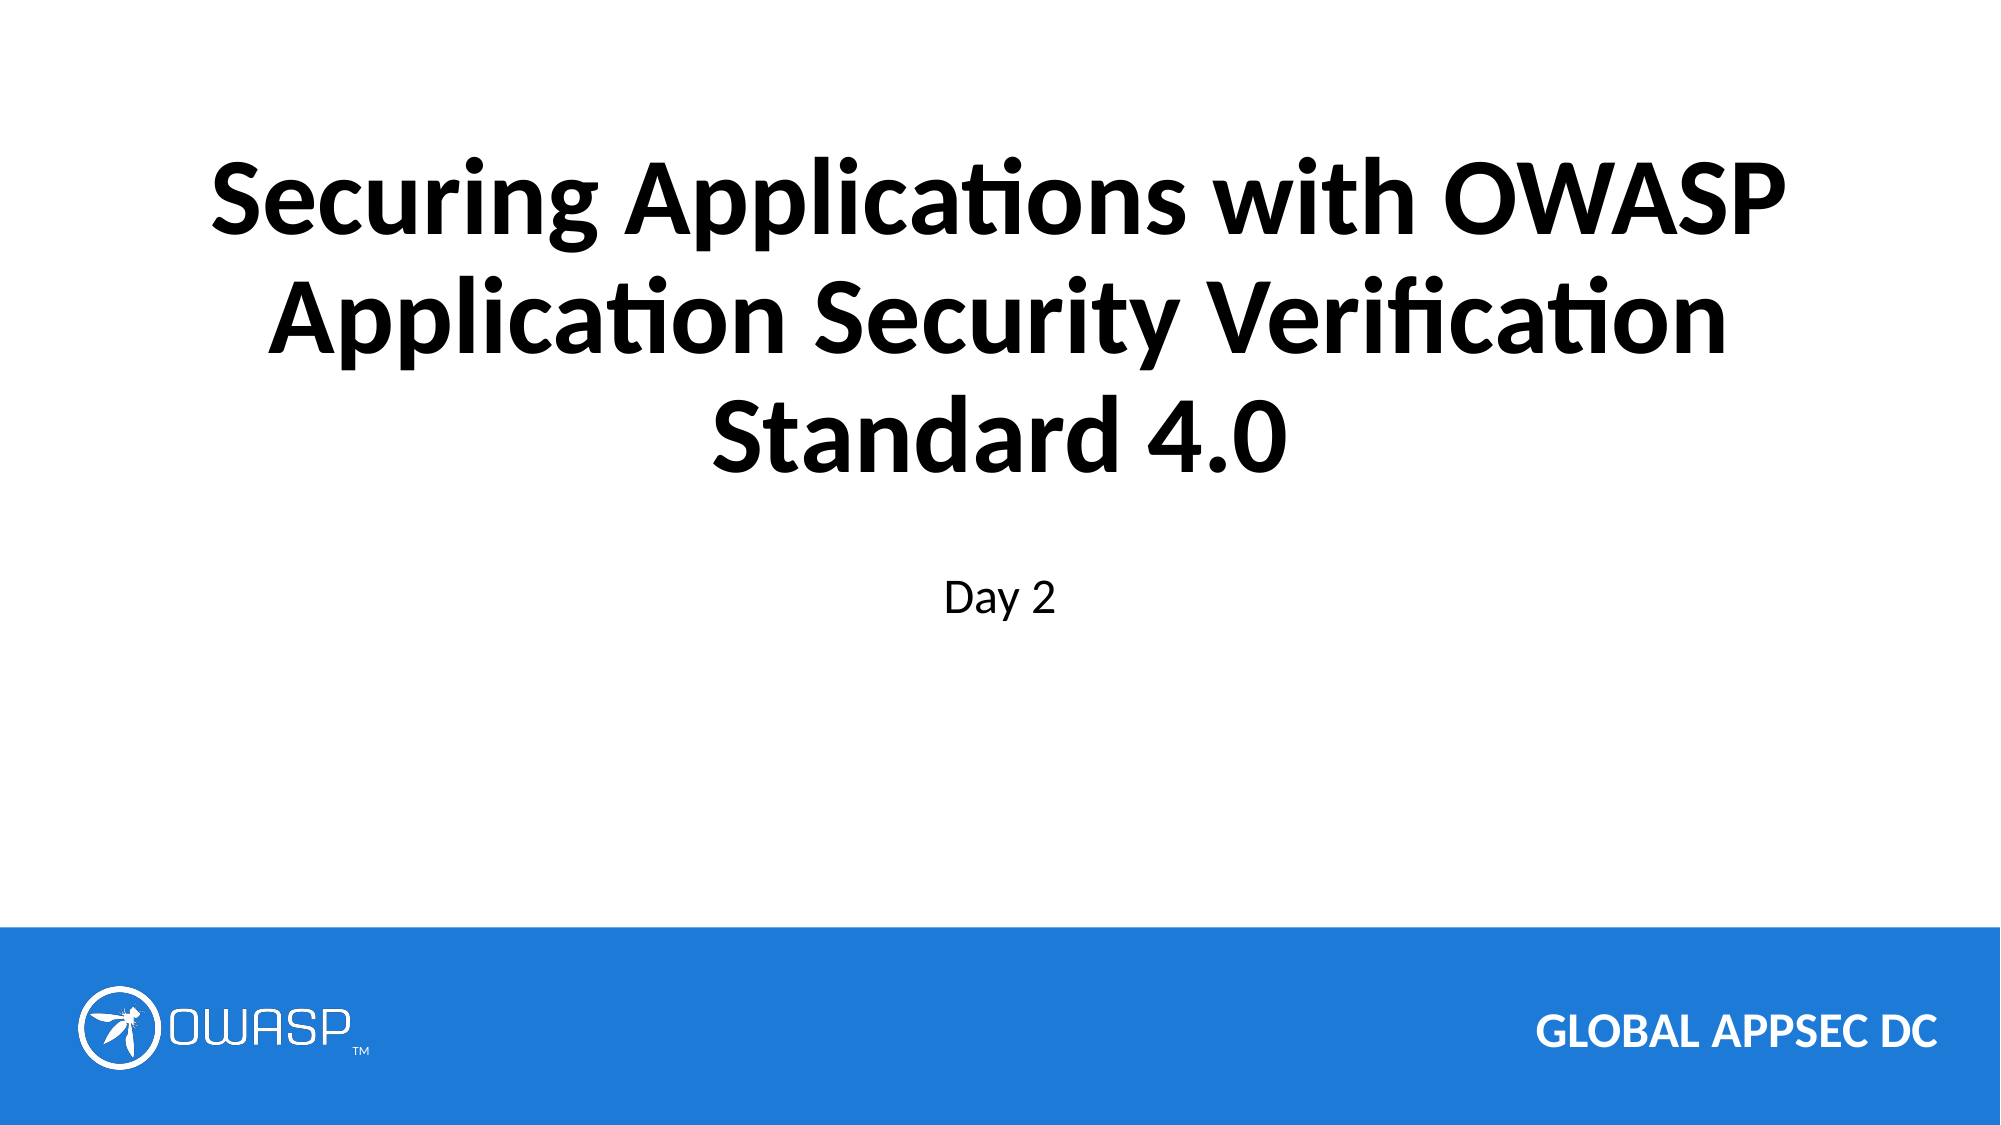

# Securing Applications with OWASP Application Security Verification Standard 4.0
Day 2